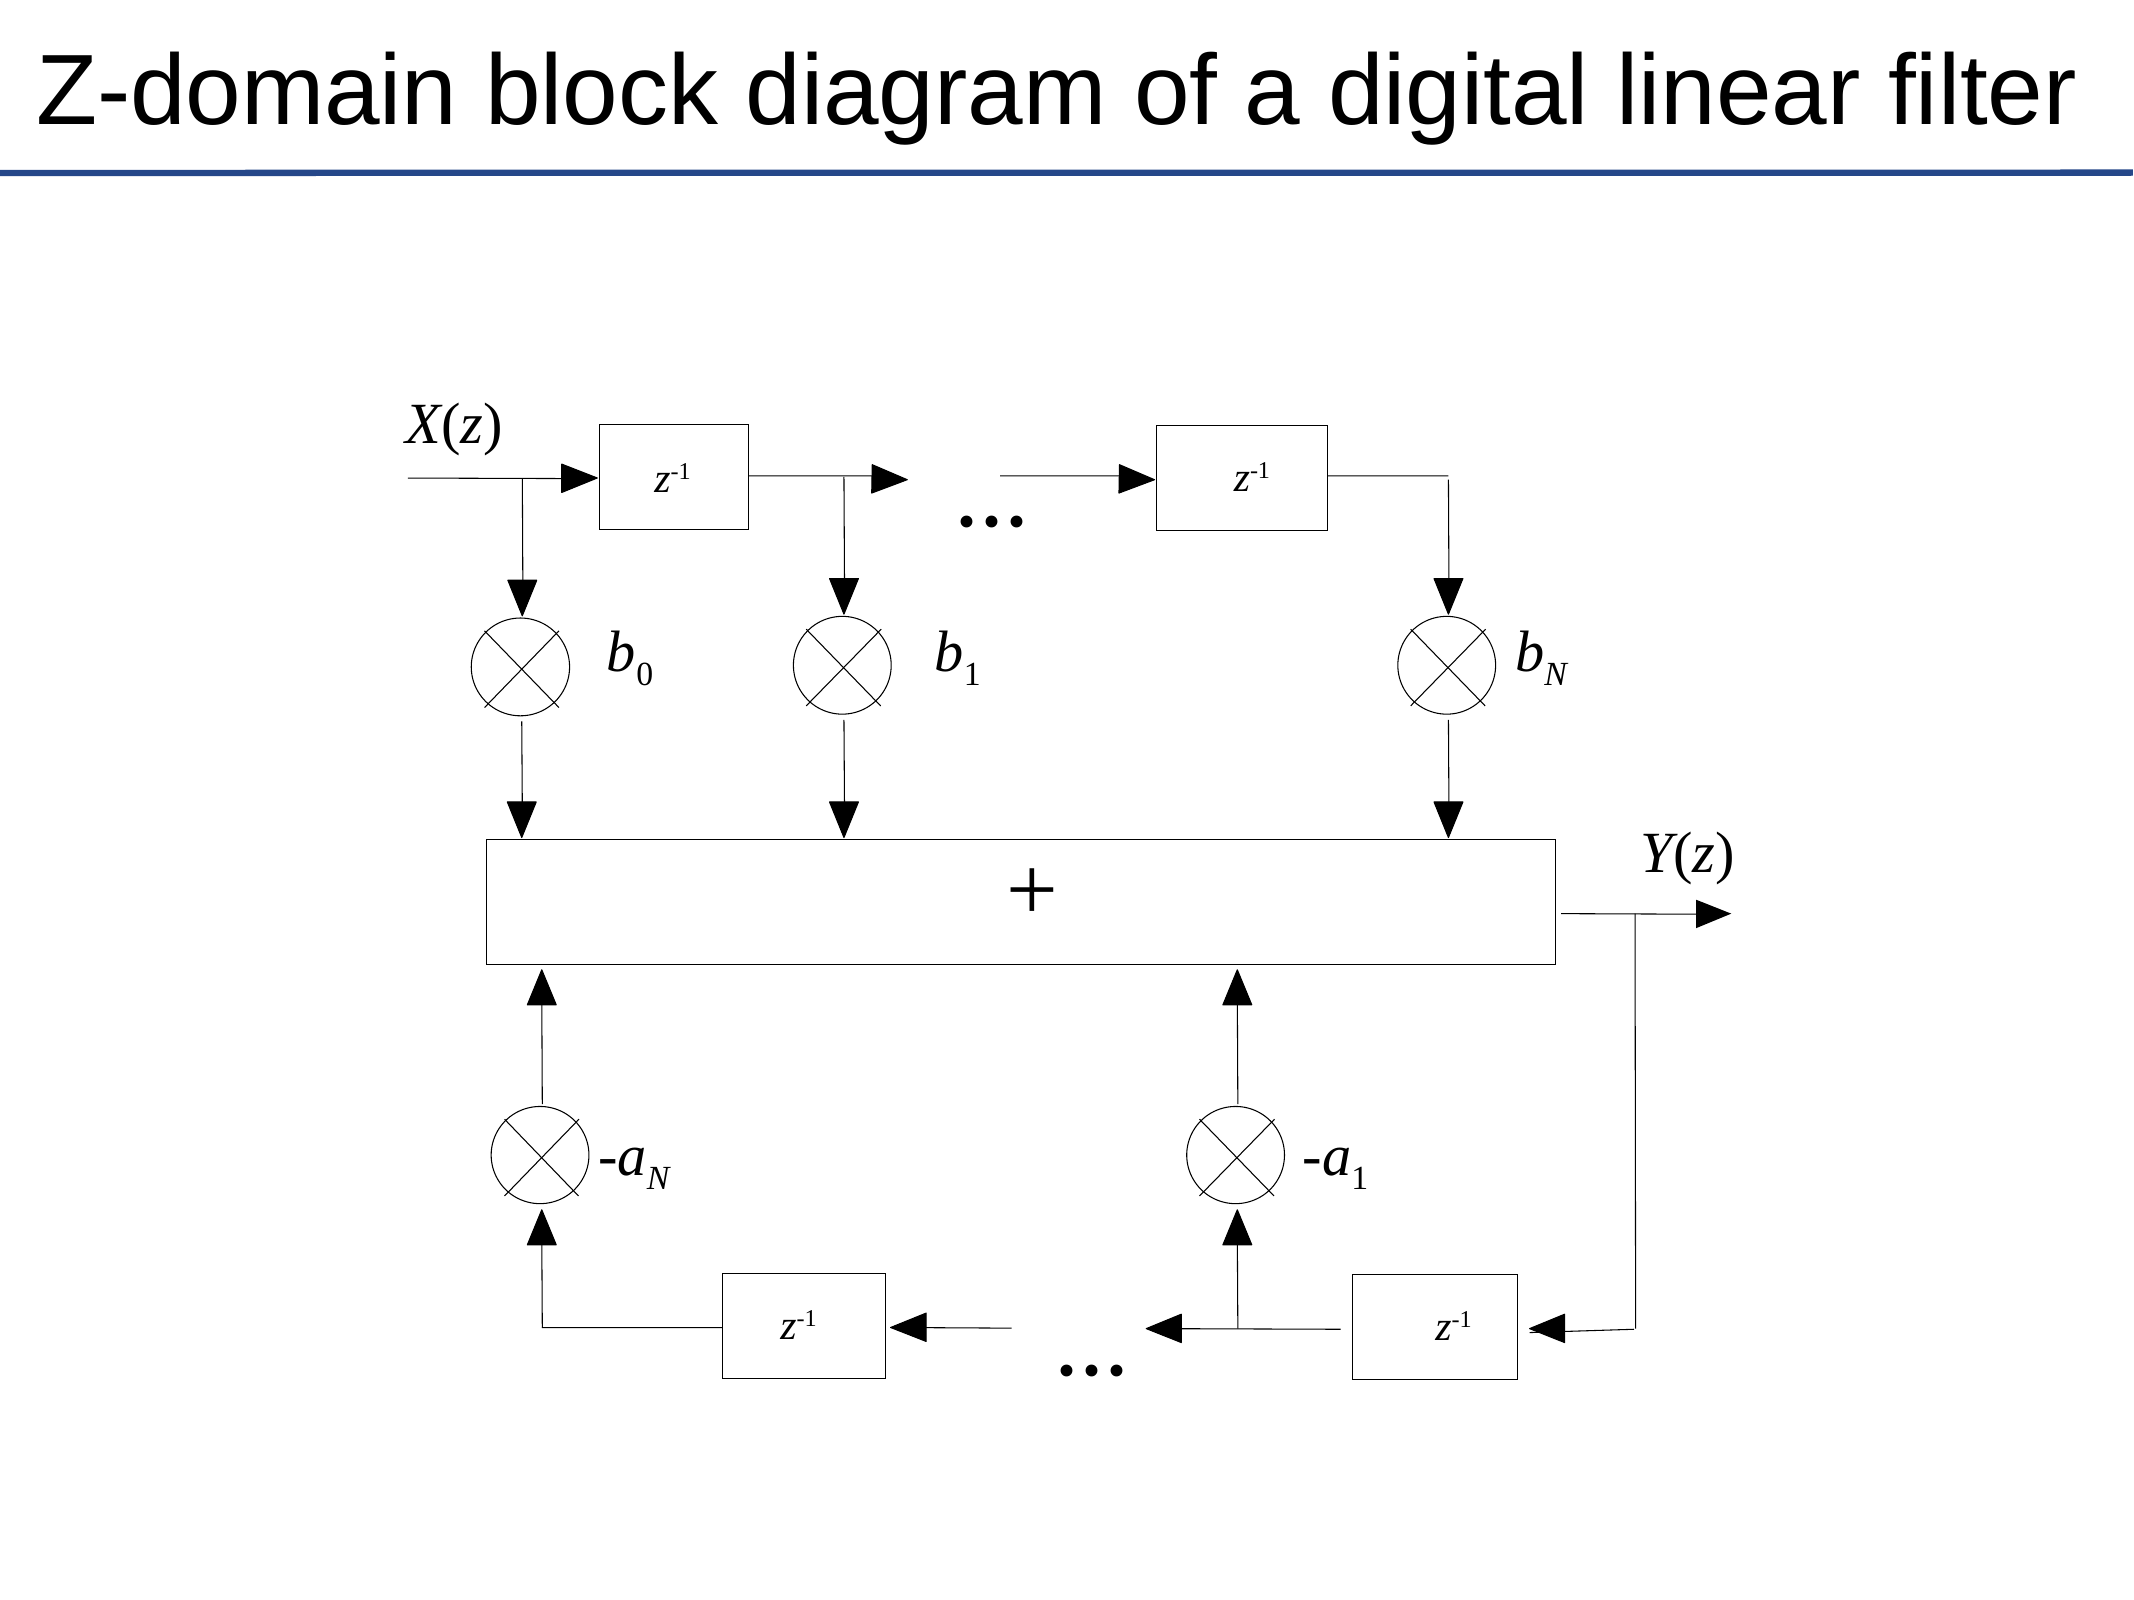

# Z-domain block diagram of a digital linear filter
X(z)

...

z-1
z-1

b0
b1
bN

Y(z)

+

-aN
-a1

...

z-1
z-1